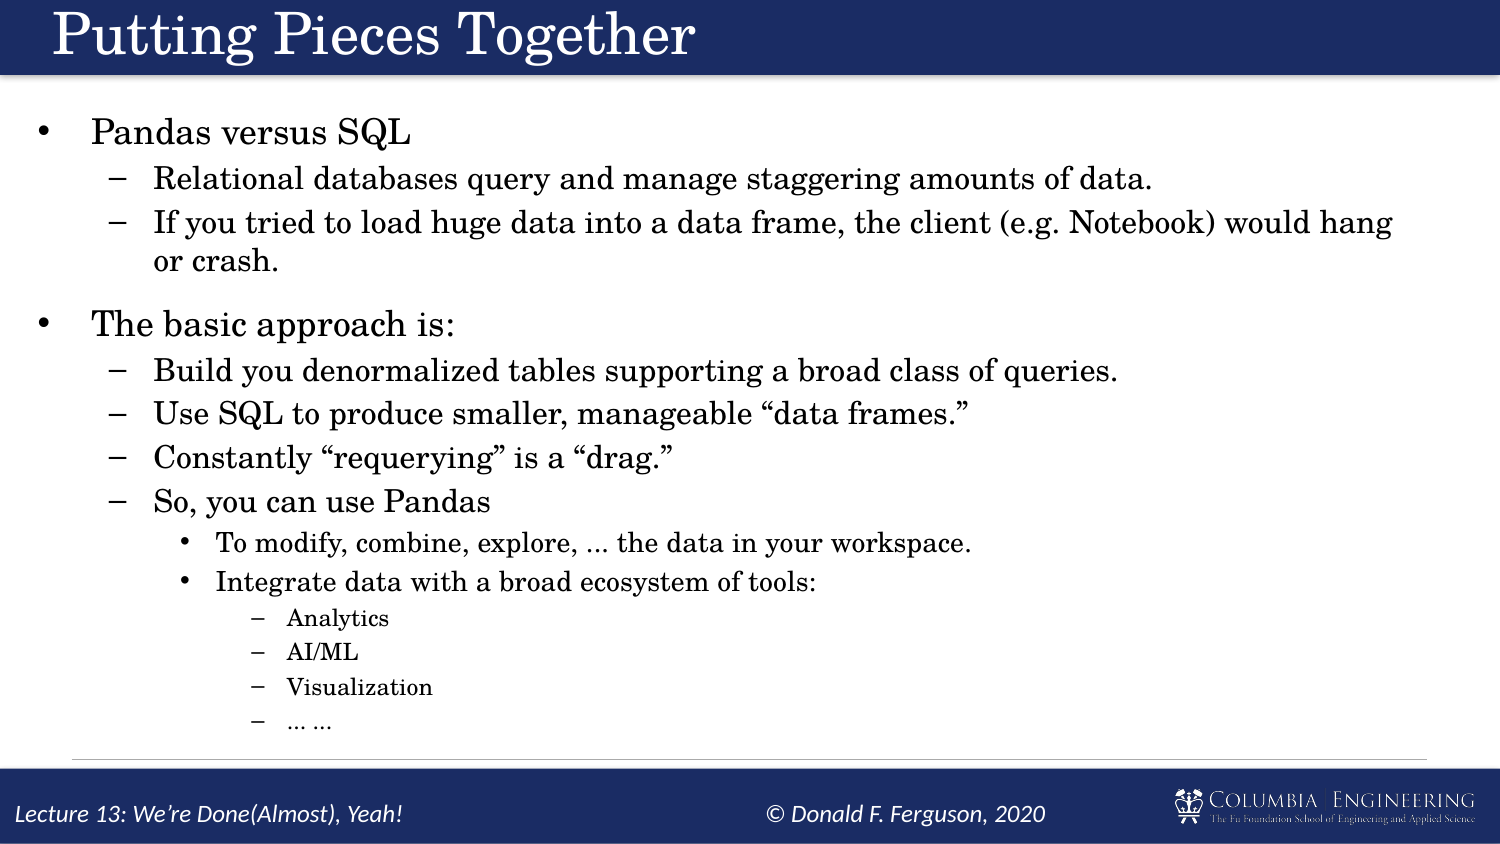

# Putting Pieces Together
Pandas versus SQL
Relational databases query and manage staggering amounts of data.
If you tried to load huge data into a data frame, the client (e.g. Notebook) would hang or crash.
The basic approach is:
Build you denormalized tables supporting a broad class of queries.
Use SQL to produce smaller, manageable “data frames.”
Constantly “requerying” is a “drag.”
So, you can use Pandas
To modify, combine, explore, ... the data in your workspace.
Integrate data with a broad ecosystem of tools:
Analytics
AI/ML
Visualization
... ...